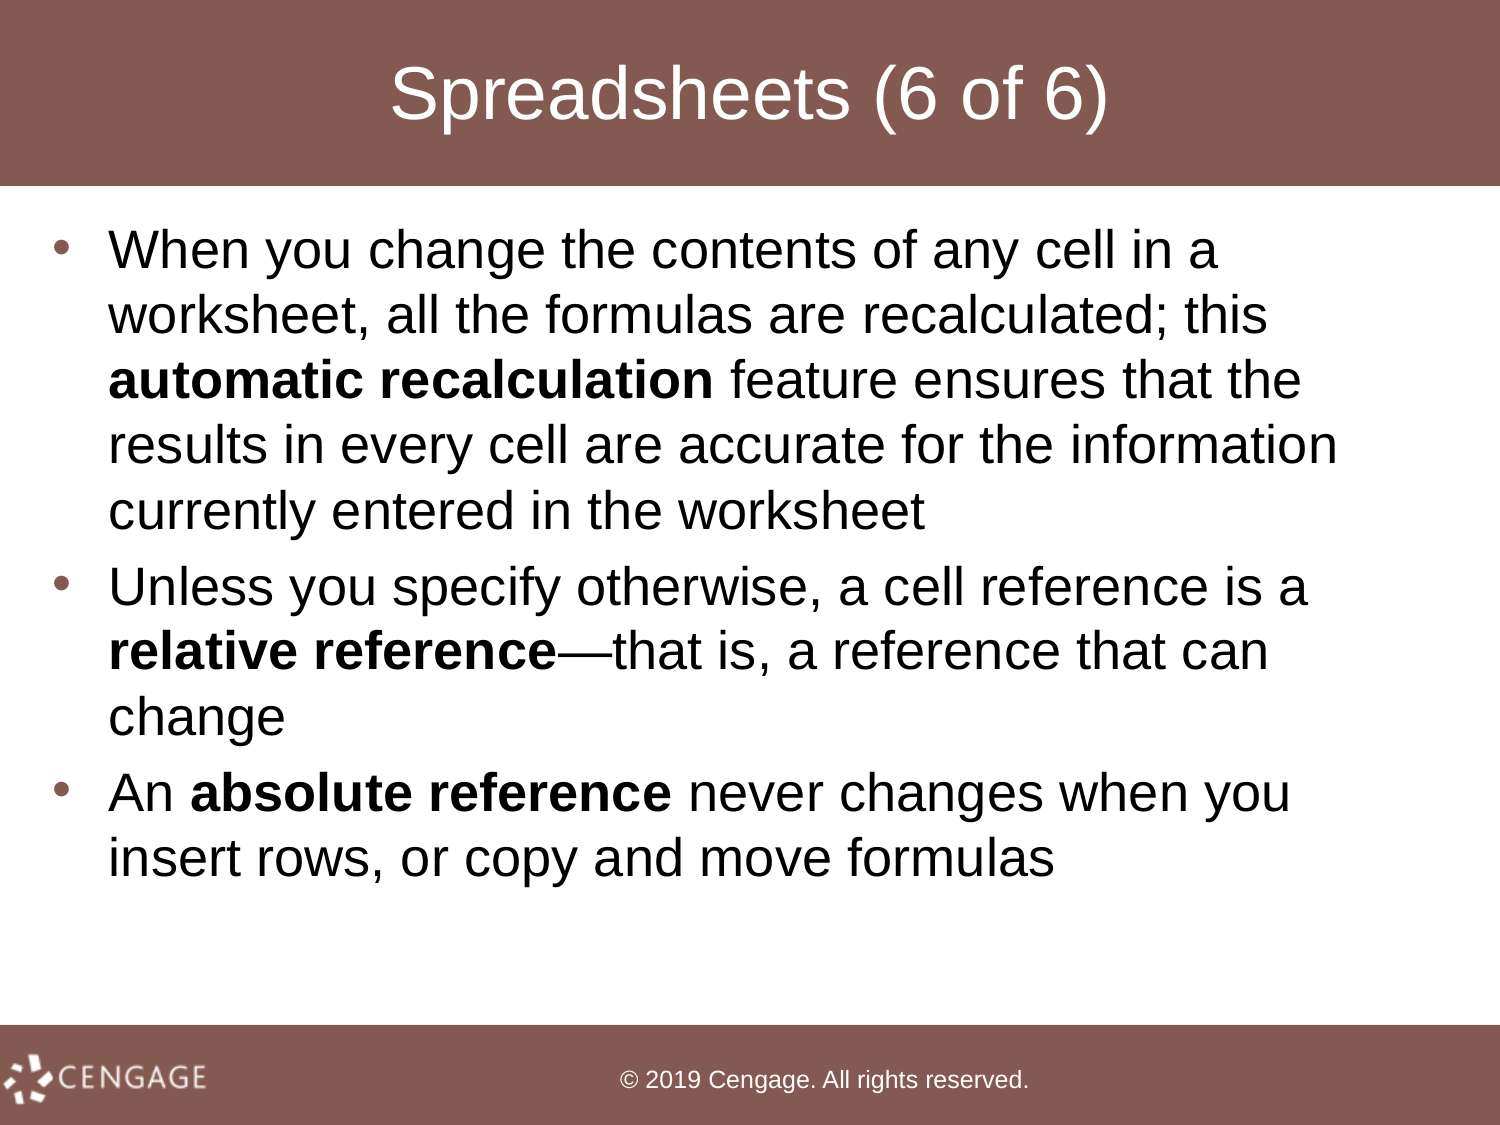

# Spreadsheets (6 of 6)
When you change the contents of any cell in a worksheet, all the formulas are recalculated; this automatic recalculation feature ensures that the results in every cell are accurate for the information currently entered in the worksheet
Unless you specify otherwise, a cell reference is a relative reference—that is, a reference that can change
An absolute reference never changes when you insert rows, or copy and move formulas